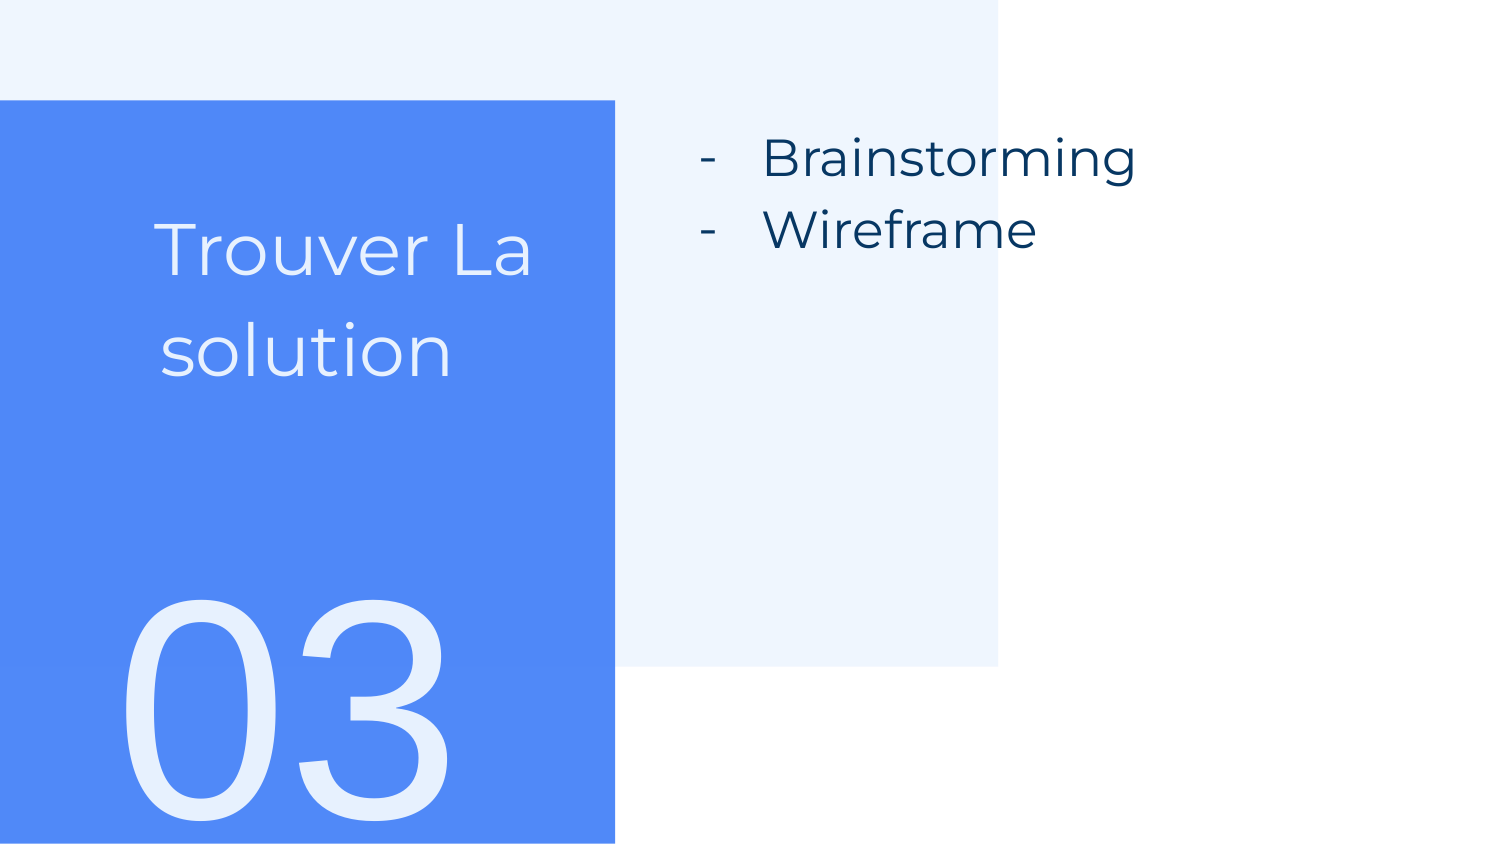

Brainstorming
Wireframe

# Trouver La solution
03